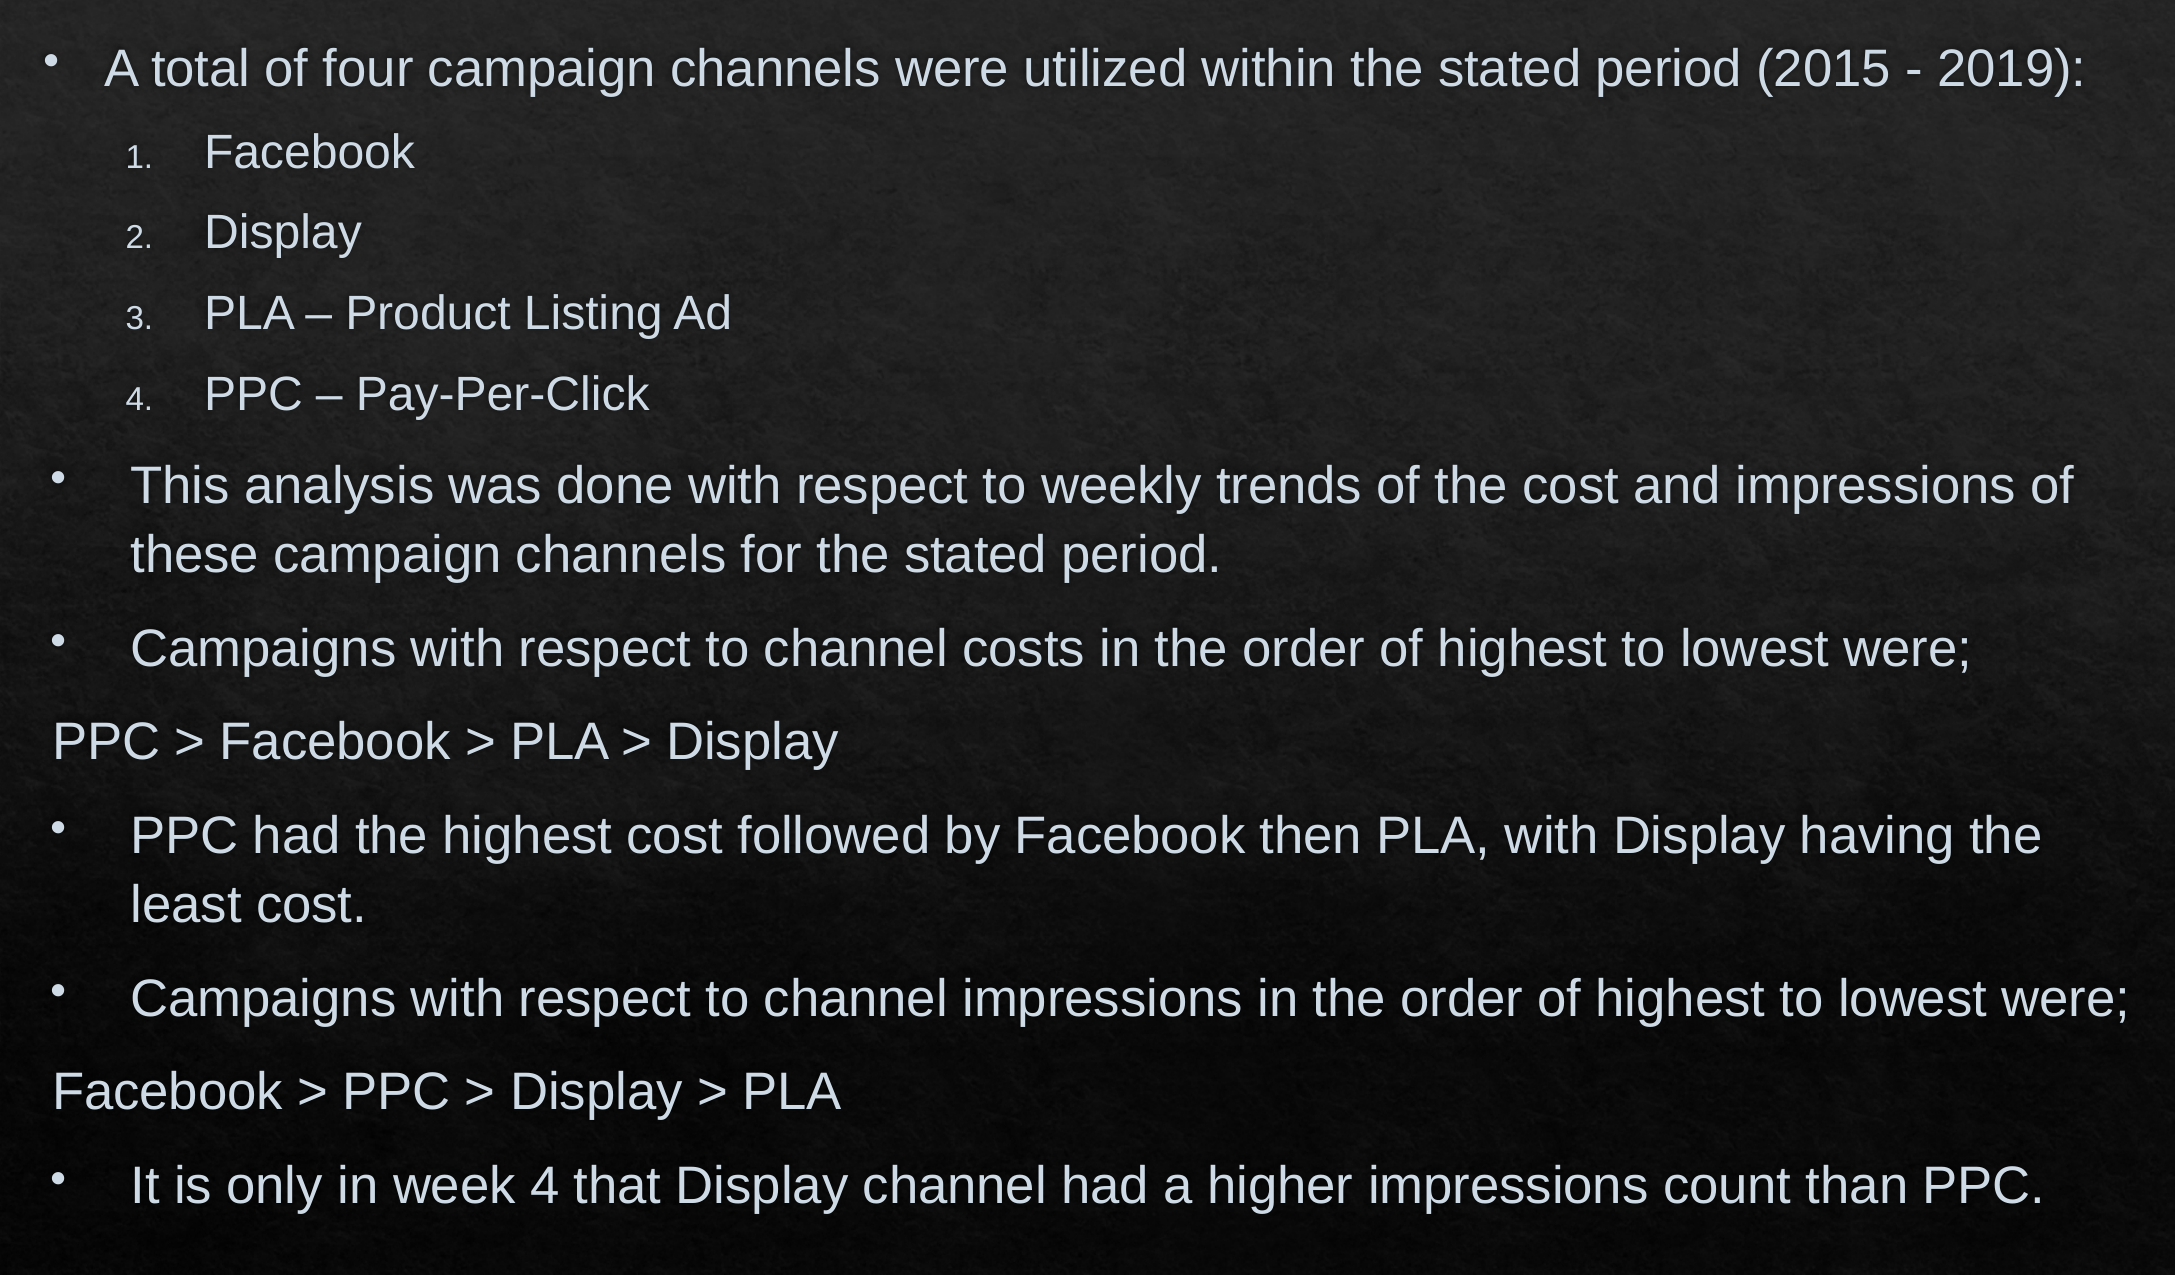

A total of four campaign channels were utilized within the stated period (2015 - 2019):
Facebook
Display
PLA – Product Listing Ad
PPC – Pay-Per-Click
This analysis was done with respect to weekly trends of the cost and impressions of these campaign channels for the stated period.
Campaigns with respect to channel costs in the order of highest to lowest were;
PPC > Facebook > PLA > Display
PPC had the highest cost followed by Facebook then PLA, with Display having the least cost.
Campaigns with respect to channel impressions in the order of highest to lowest were;
Facebook > PPC > Display > PLA
It is only in week 4 that Display channel had a higher impressions count than PPC.